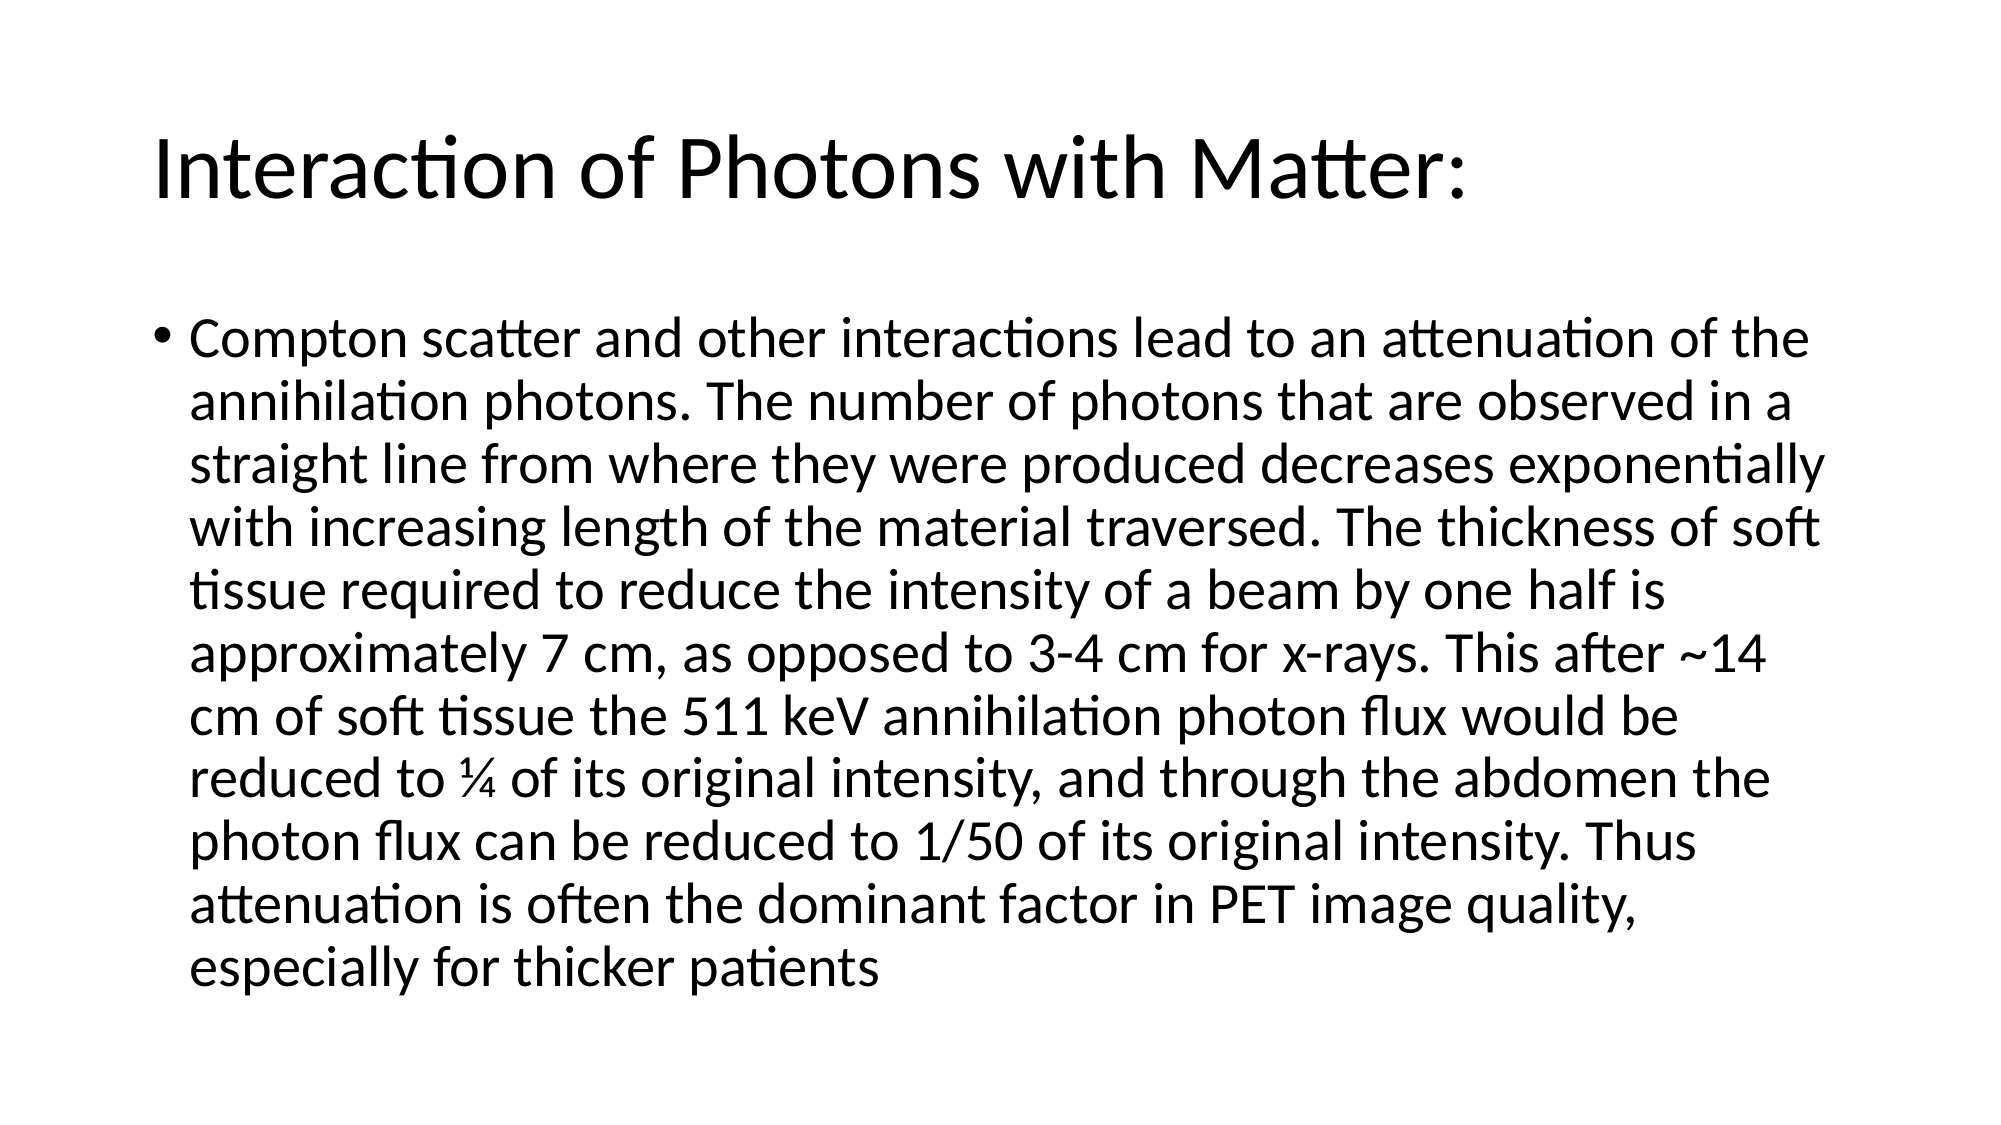

# Interaction of Photons with Matter:
Compton scatter and other interactions lead to an attenuation of the annihilation photons. The number of photons that are observed in a straight line from where they were produced decreases exponentially with increasing length of the material traversed. The thickness of soft tissue required to reduce the intensity of a beam by one half is approximately 7 cm, as opposed to 3-4 cm for x-rays. This after ~14 cm of soft tissue the 511 keV annihilation photon flux would be reduced to ¼ of its original intensity, and through the abdomen the photon flux can be reduced to 1/50 of its original intensity. Thus attenuation is often the dominant factor in PET image quality, especially for thicker patients